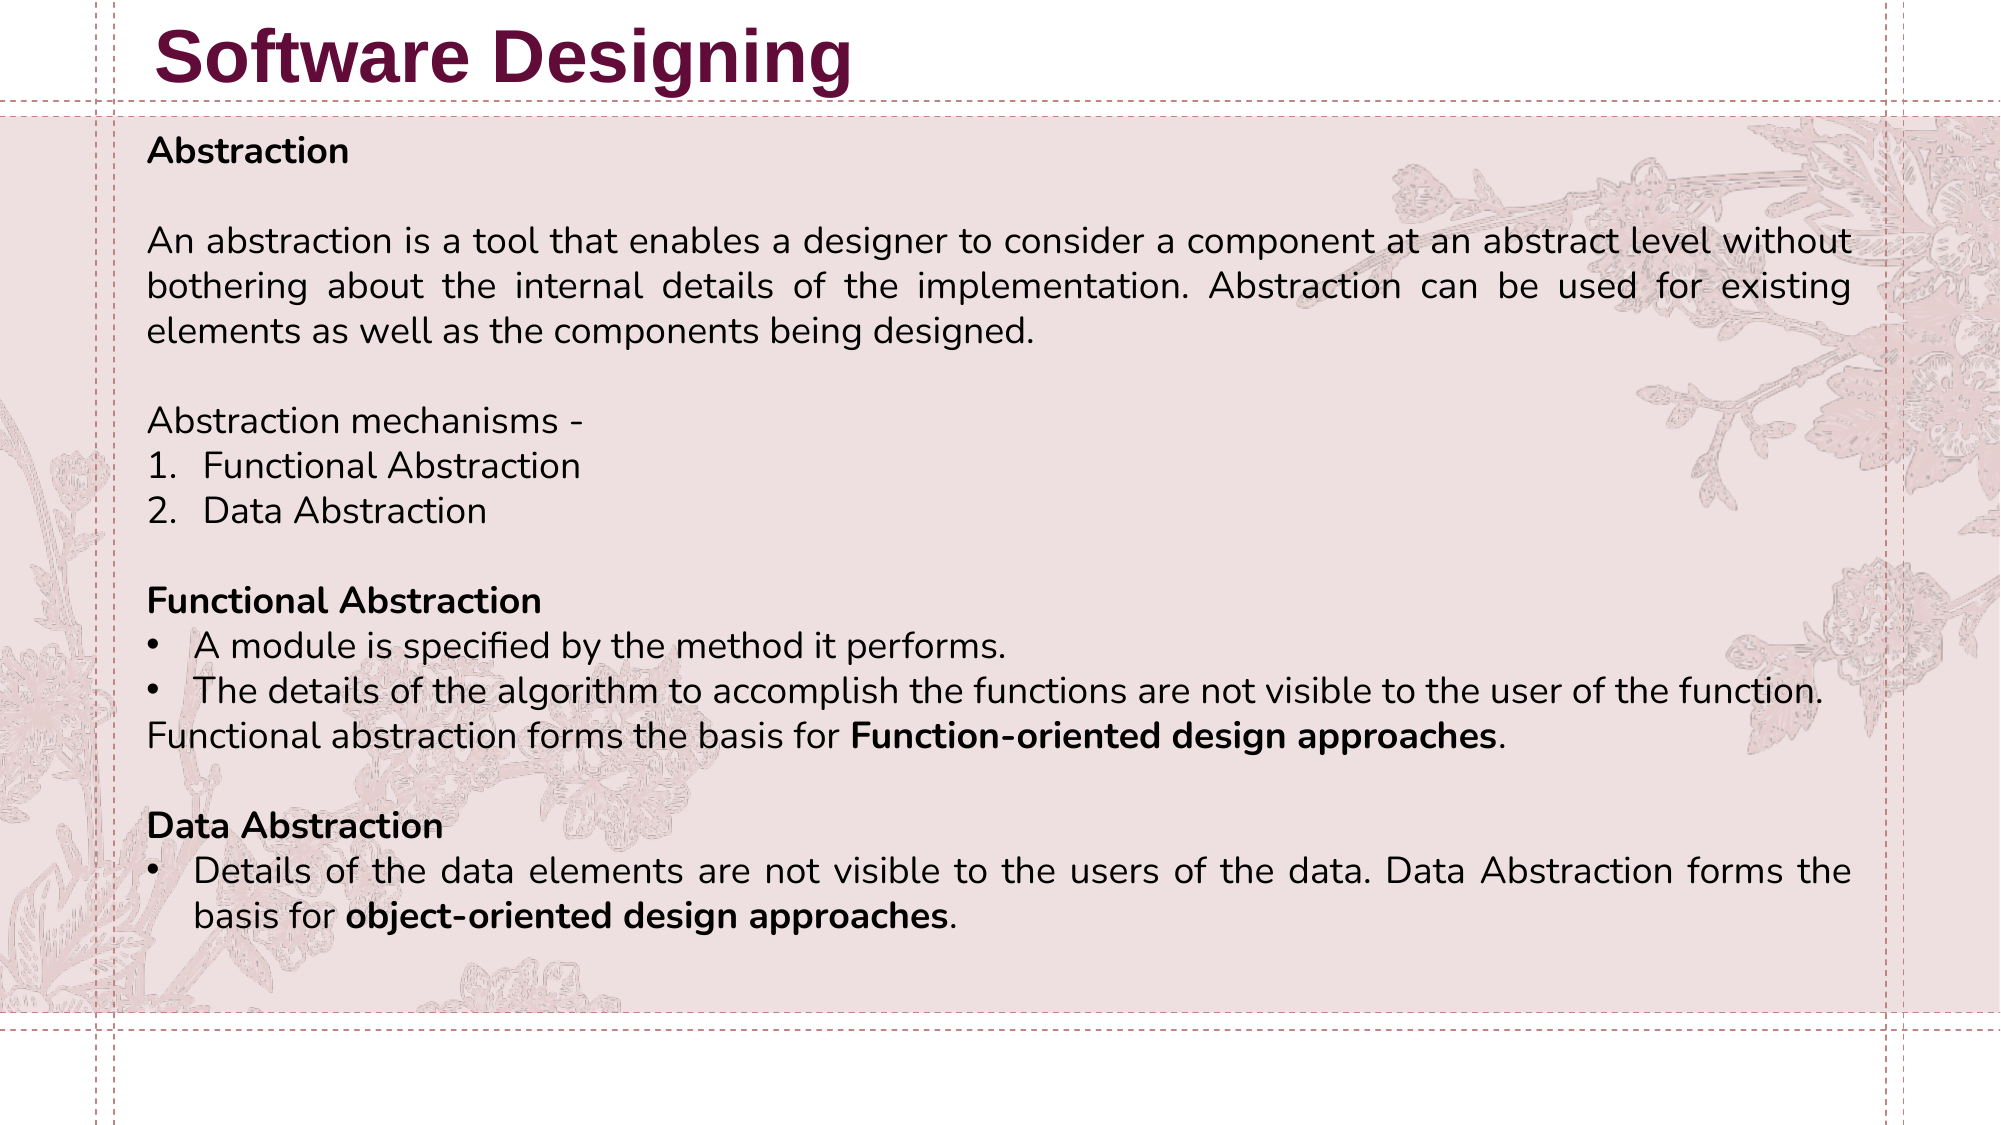

Software Designing
Abstraction

An abstraction is a tool that enables a designer to consider a component at an abstract level without bothering about the internal details of the implementation. Abstraction can be used for existing elements as well as the components being designed.

Abstraction mechanisms -
Functional Abstraction
Data Abstraction

Functional Abstraction
A module is specified by the method it performs.
The details of the algorithm to accomplish the functions are not visible to the user of the function.
Functional abstraction forms the basis for Function-oriented design approaches.

Data Abstraction
Details of the data elements are not visible to the users of the data. Data Abstraction forms the basis for object-oriented design approaches.